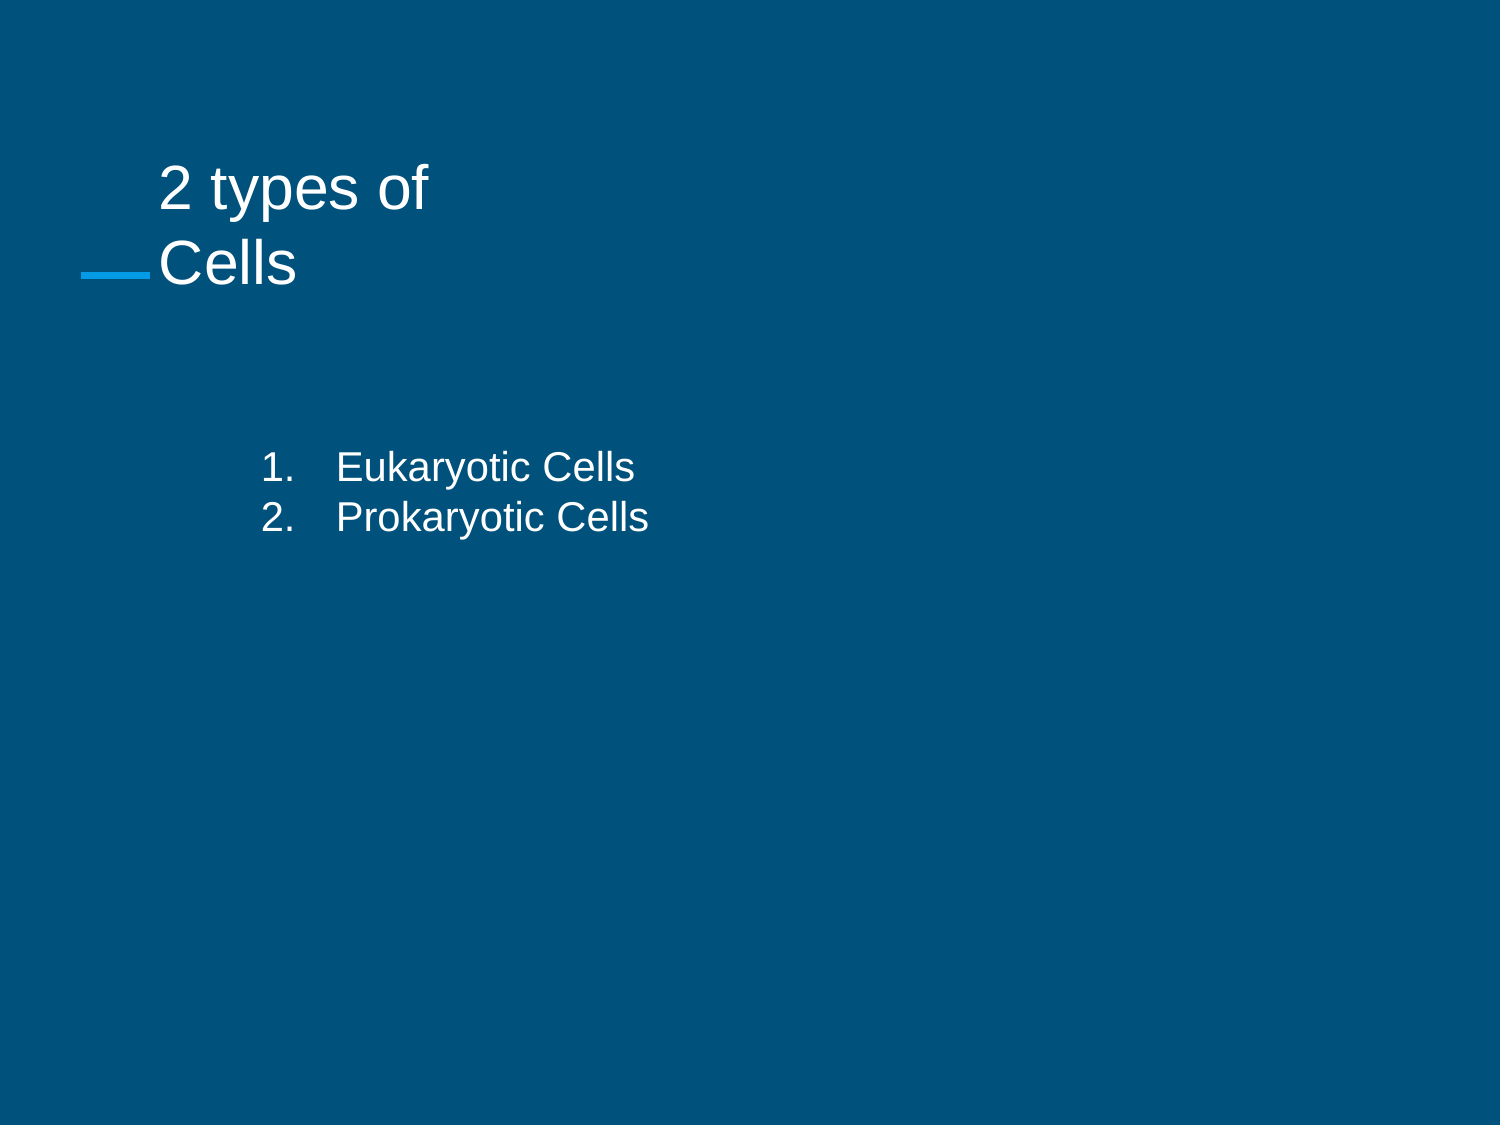

# 2 types of Cells
Eukaryotic Cells
Prokaryotic Cells